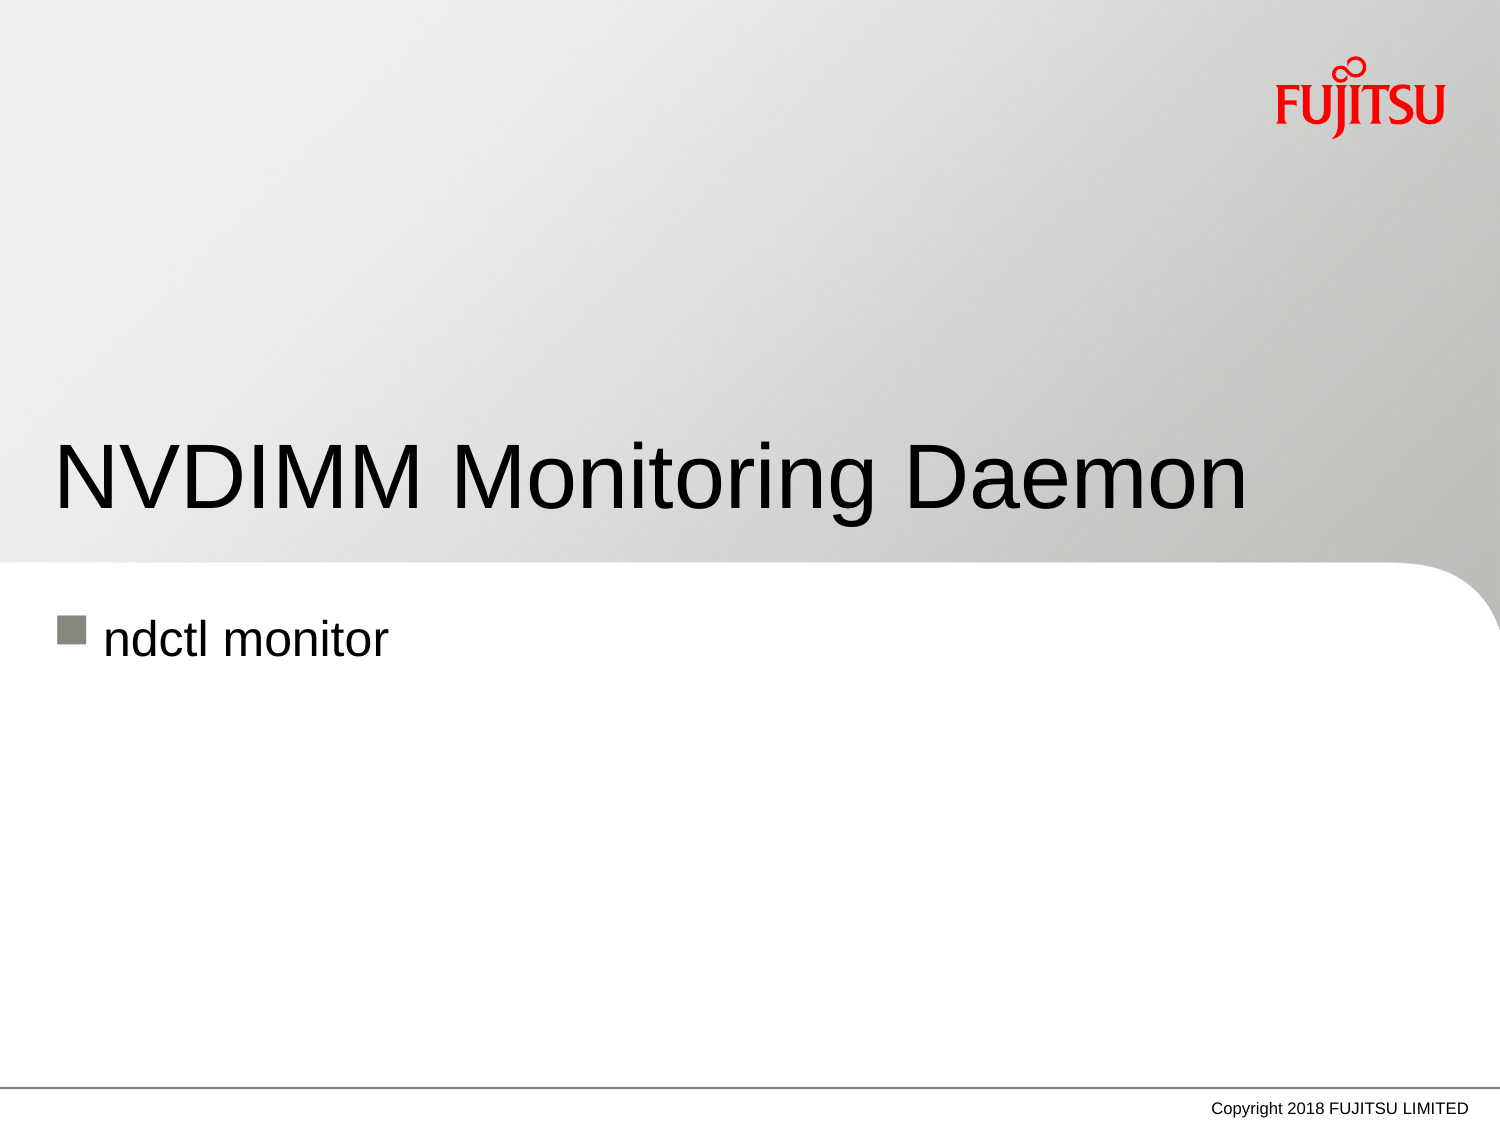

# NVDIMM Monitoring Daemon
ndctl monitor
Copyright 2018 FUJITSU LIMITED